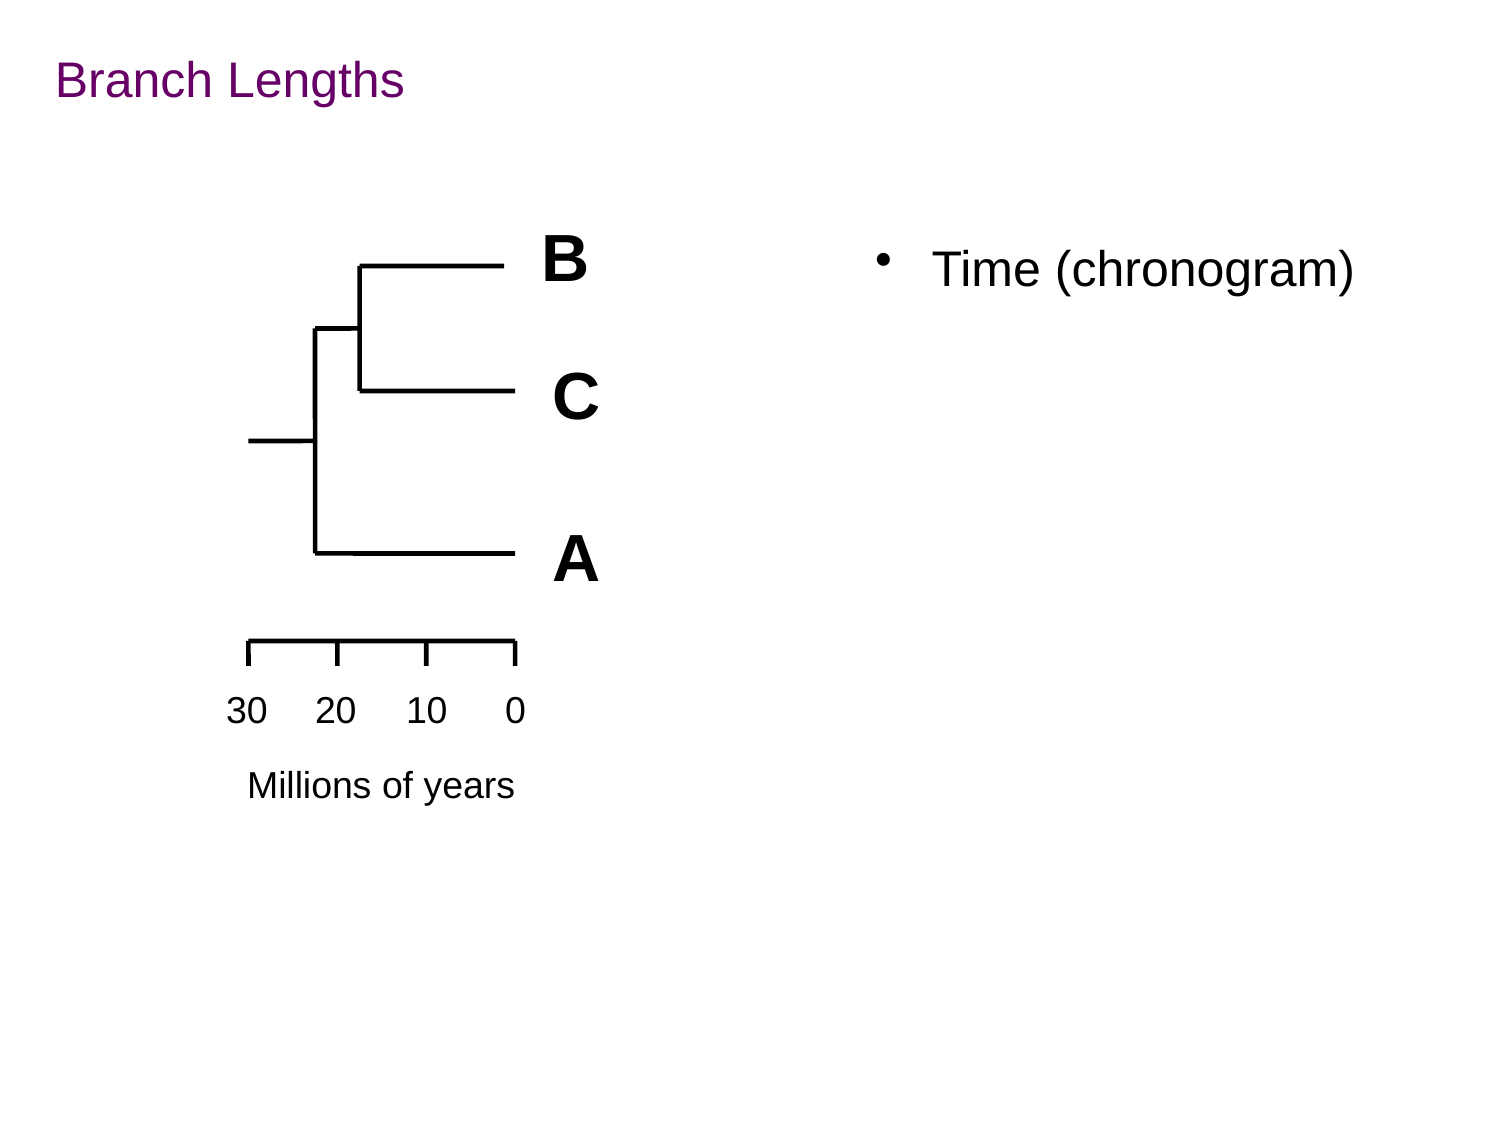

Branch Lengths
B

C

A

30
20
10
0
Millions of years
Time (chronogram)